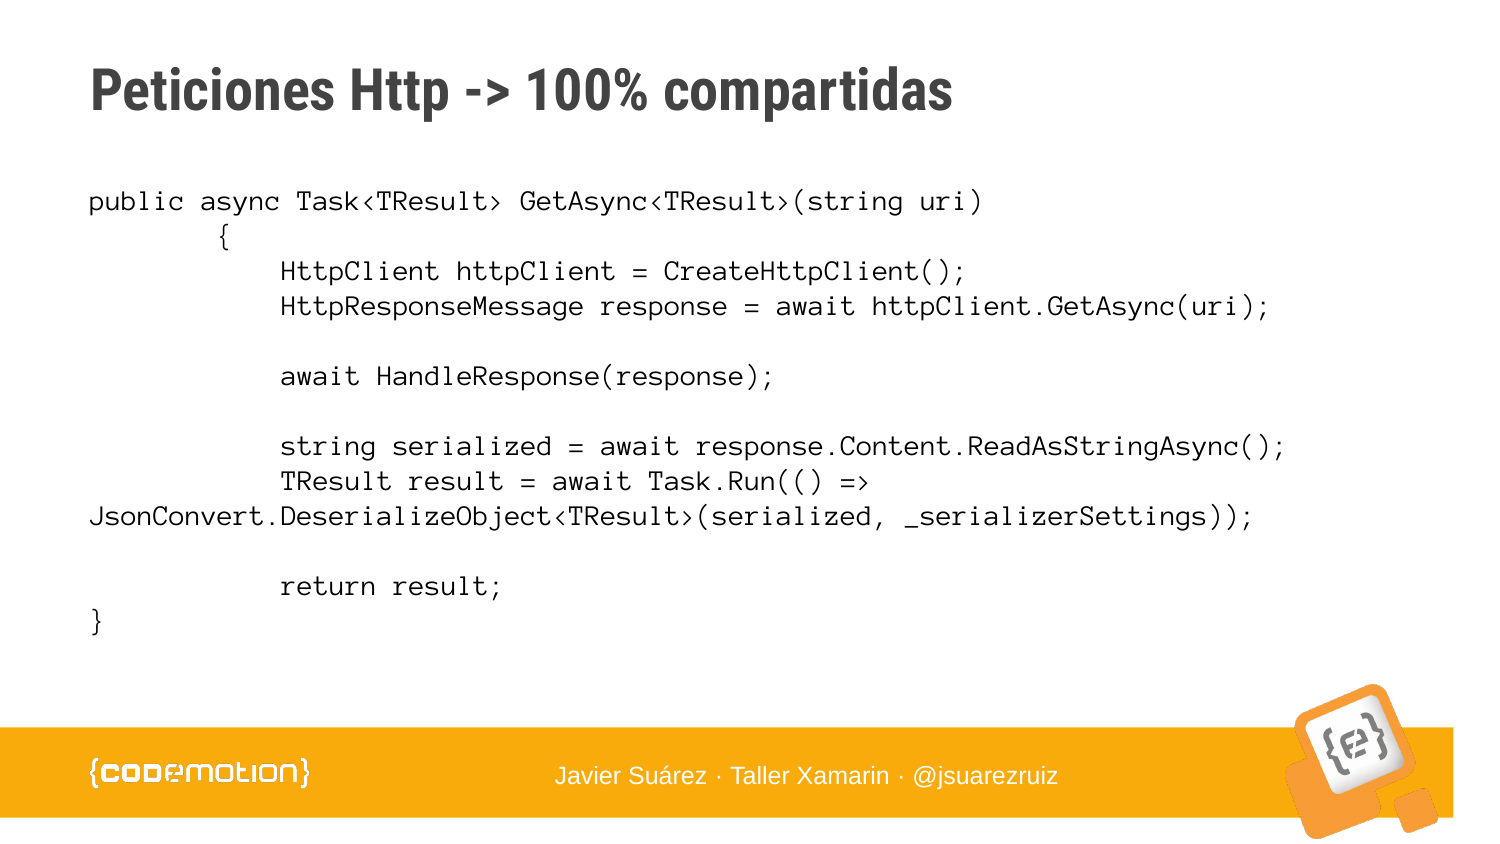

# Peticiones Http -> 100% compartidas
public async Task<TResult> GetAsync<TResult>(string uri)
        {
            HttpClient httpClient = CreateHttpClient();
            HttpResponseMessage response = await httpClient.GetAsync(uri);

            await HandleResponse(response);

            string serialized = await response.Content.ReadAsStringAsync();
            TResult result = await Task.Run(() => JsonConvert.DeserializeObject<TResult>(serialized, _serializerSettings));

            return result;
}